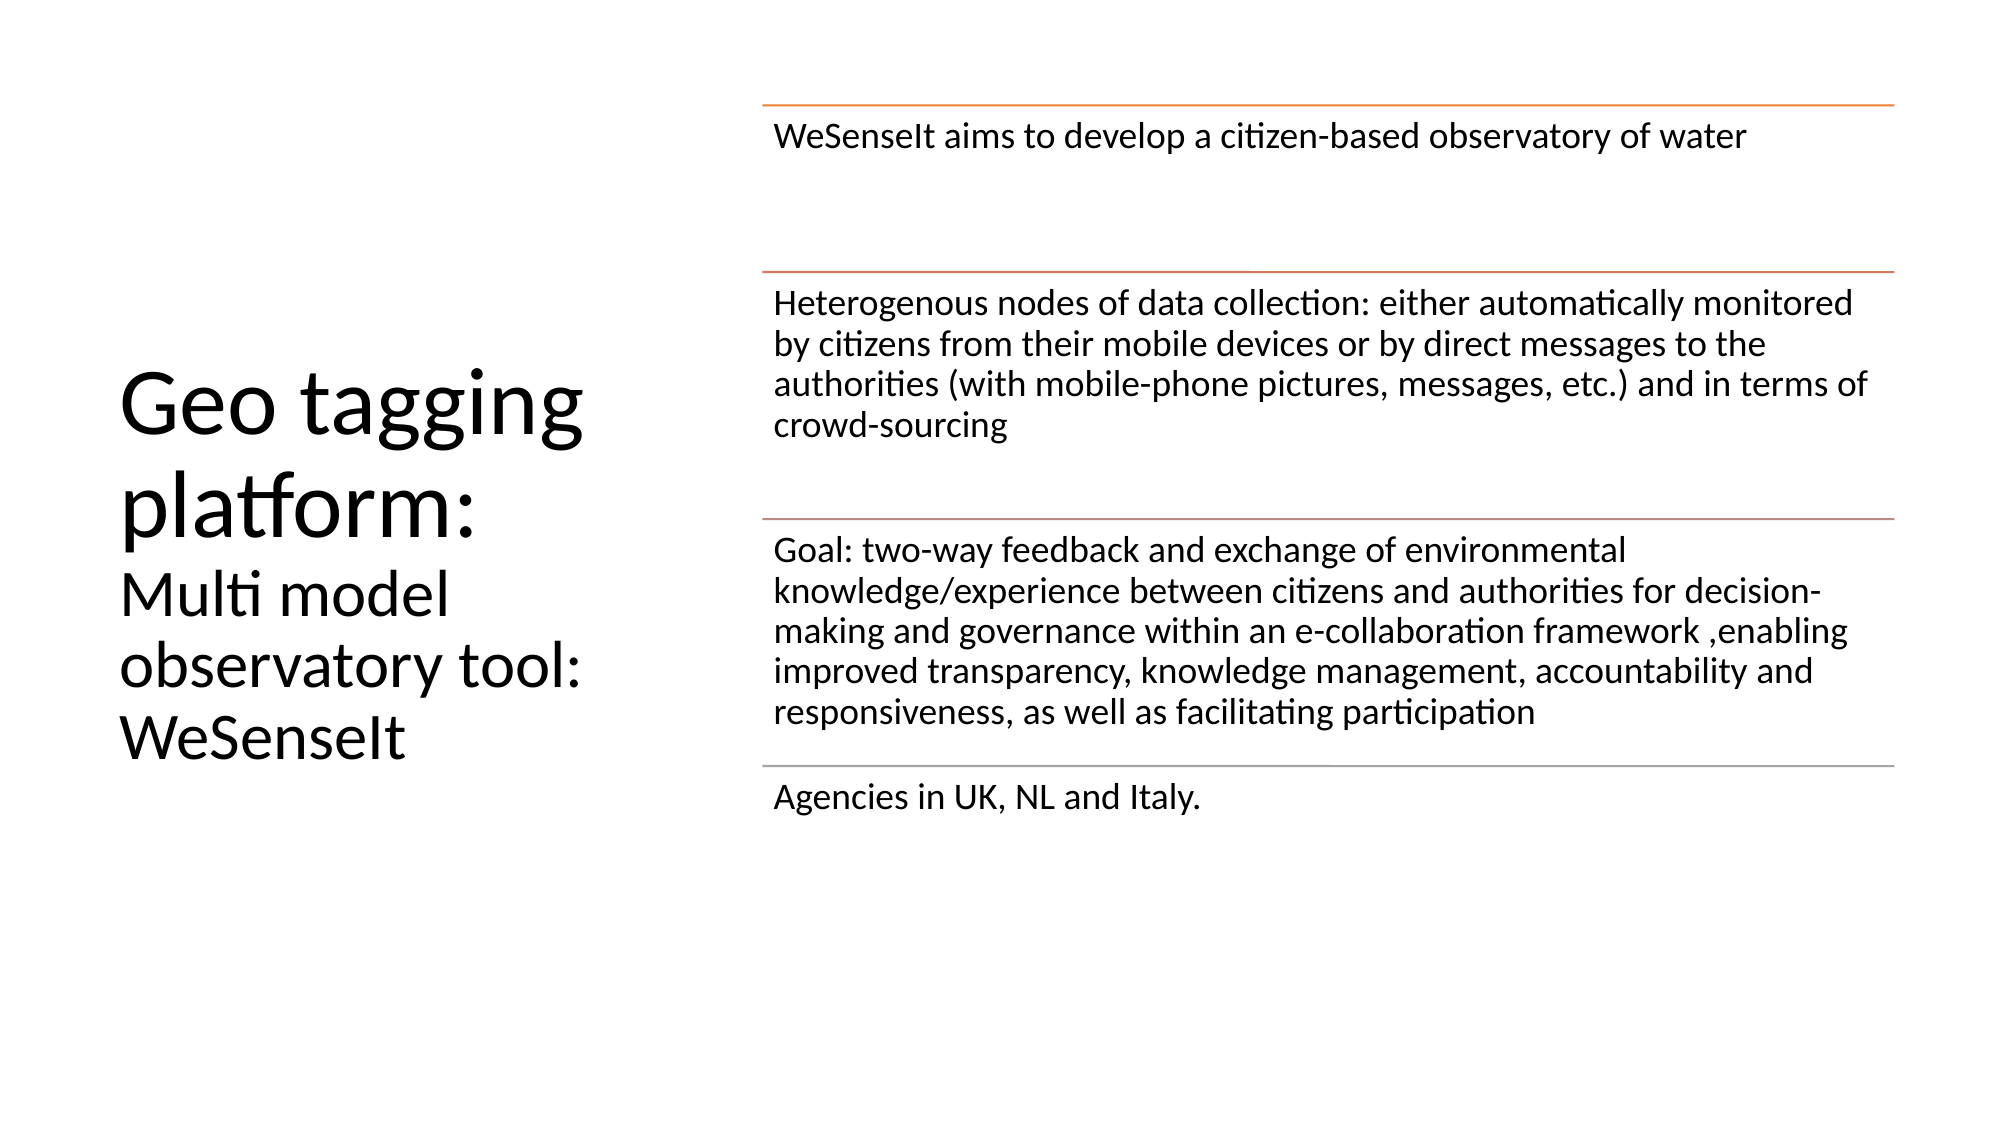

WeSenseIt aims to develop a citizen-based observatory of water
Heterogenous nodes of data collection: either automatically monitored by citizens from their mobile devices or by direct messages to the authorities (with mobile-phone pictures, messages, etc.) and in terms of crowd-sourcing
Goal: two-way feedback and exchange of environmental knowledge/experience between citizens and authorities for decision-making and governance within an e-collaboration framework ,enabling improved transparency, knowledge management, accountability and responsiveness, as well as facilitating participation
Agencies in UK, NL and Italy.
# Geo tagging platform: Multi model observatory tool: WeSenseIt